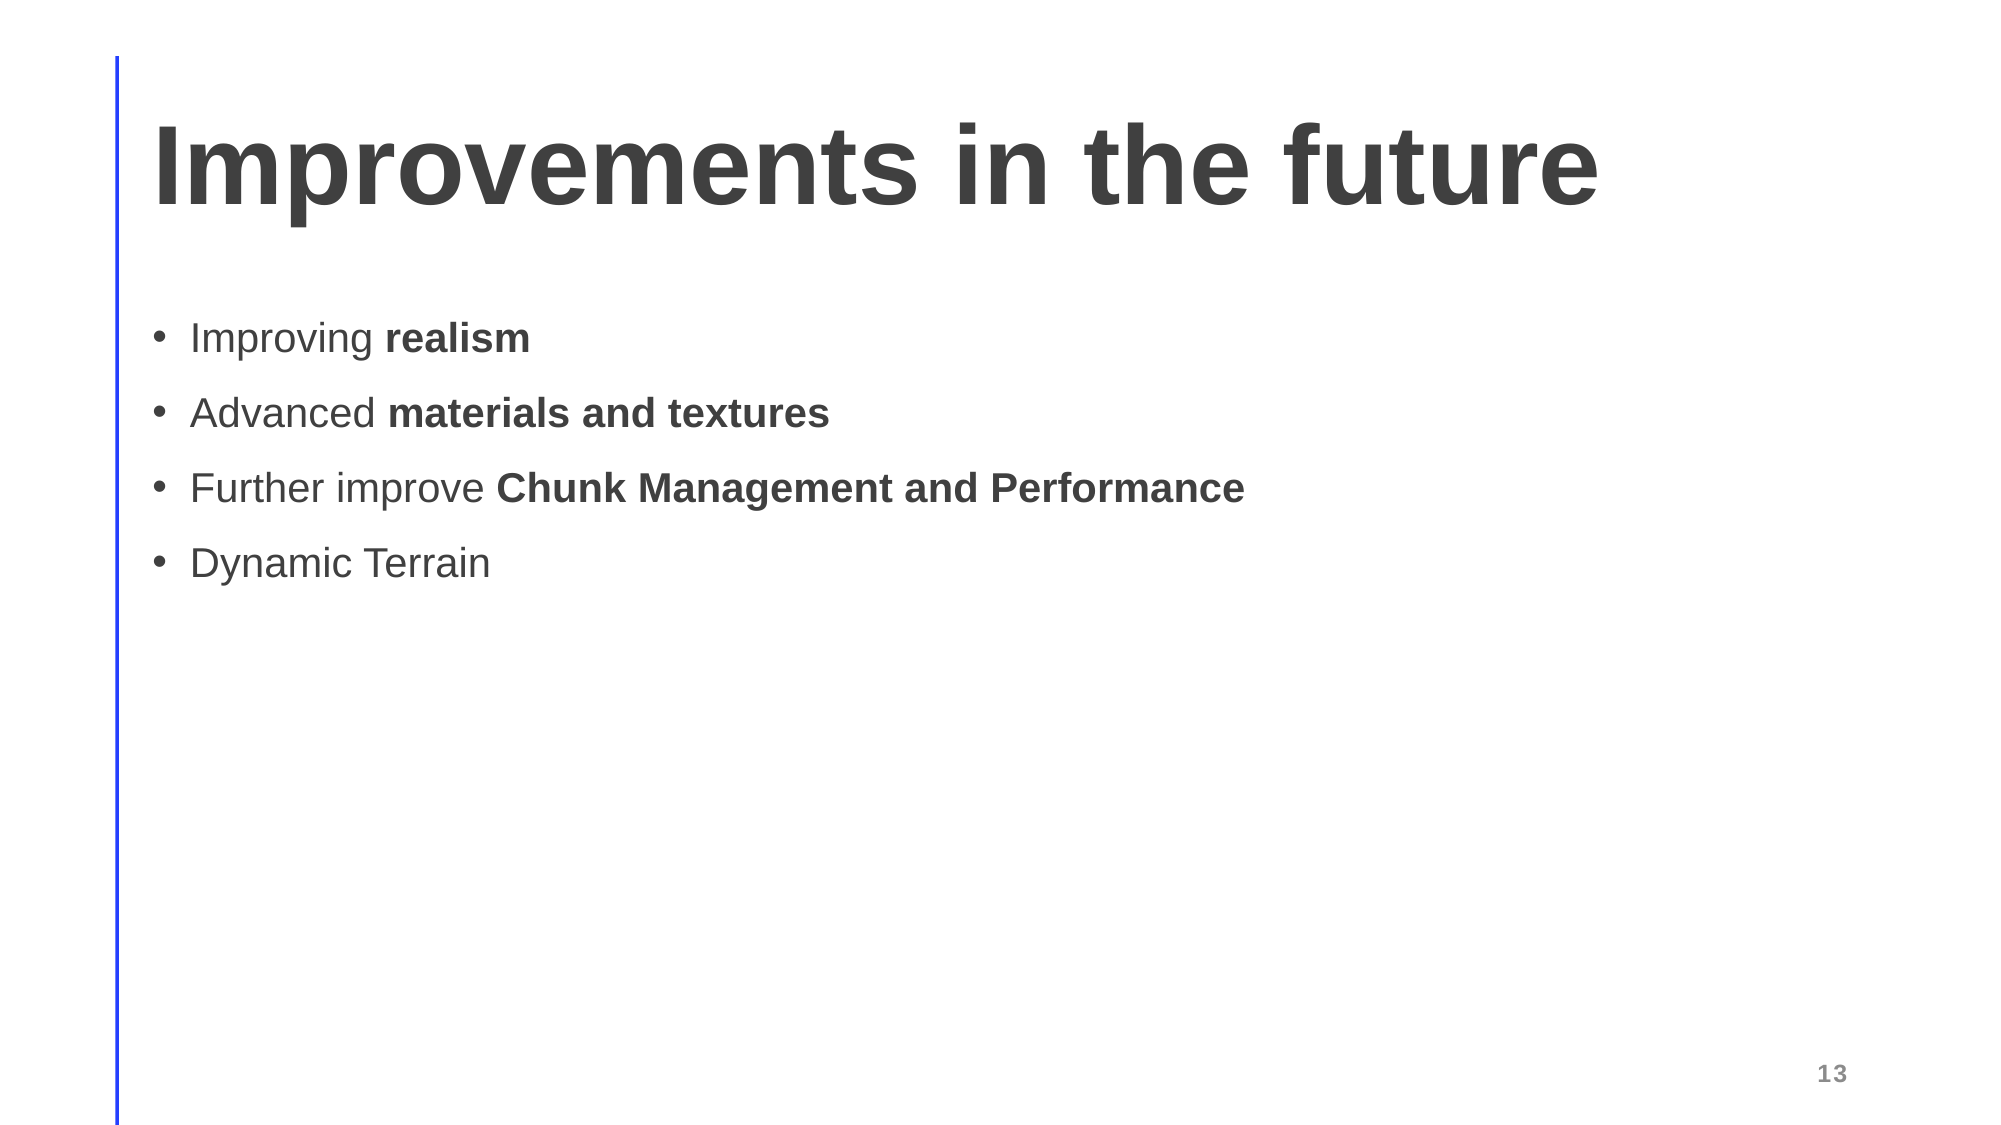

# Improvements in the future
Improving realism
Advanced materials and textures
Further improve Chunk Management and Performance
Dynamic Terrain

13